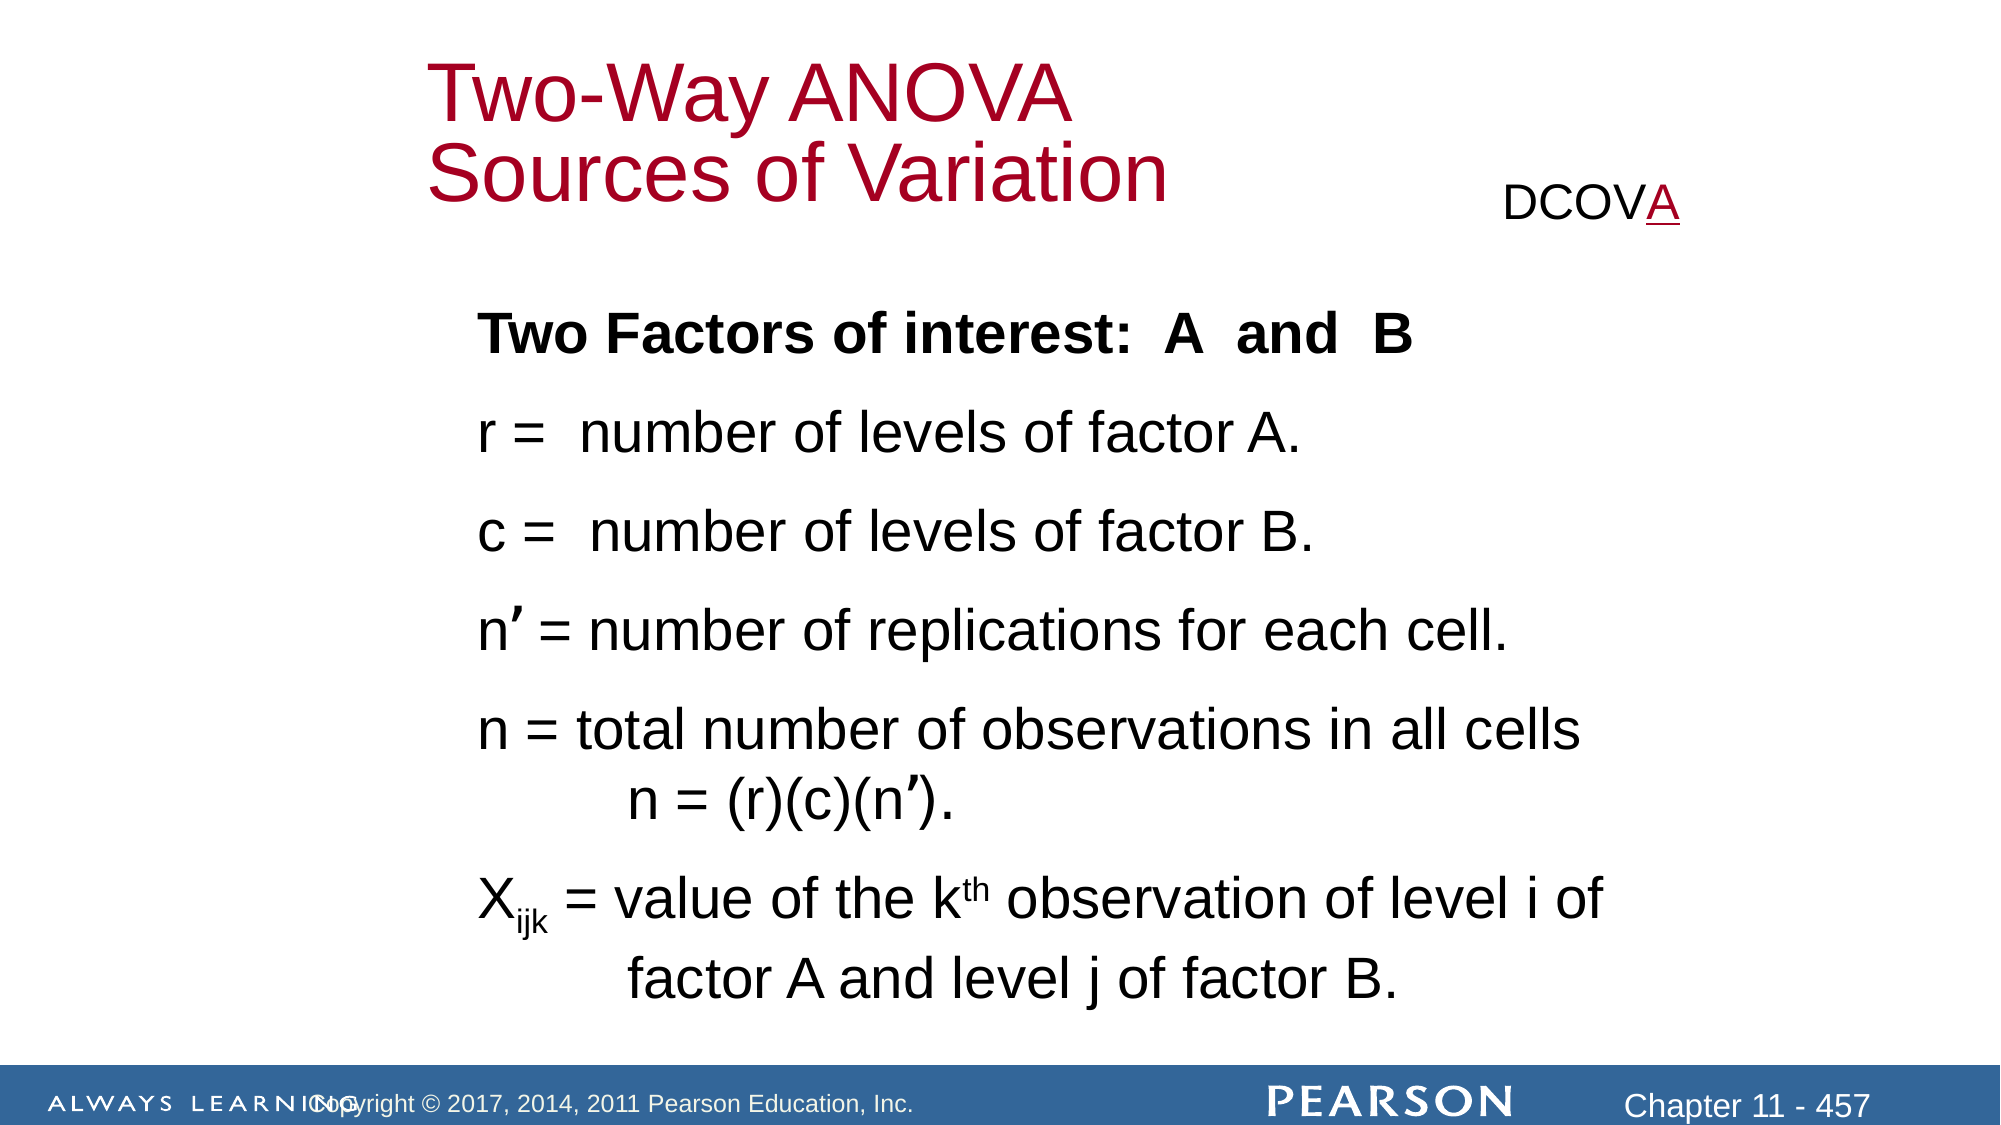

Two-Way ANOVA
Sources of Variation
DCOVA
Two Factors of interest:  A  and  B
r =  number of levels of factor A.
c =  number of levels of factor B.
n’ = number of replications for each cell.
n = total number of observations in all cells	n = (r)(c)(n’).
Xijk = value of the kth observation of level i of 	factor A and level j of factor B.